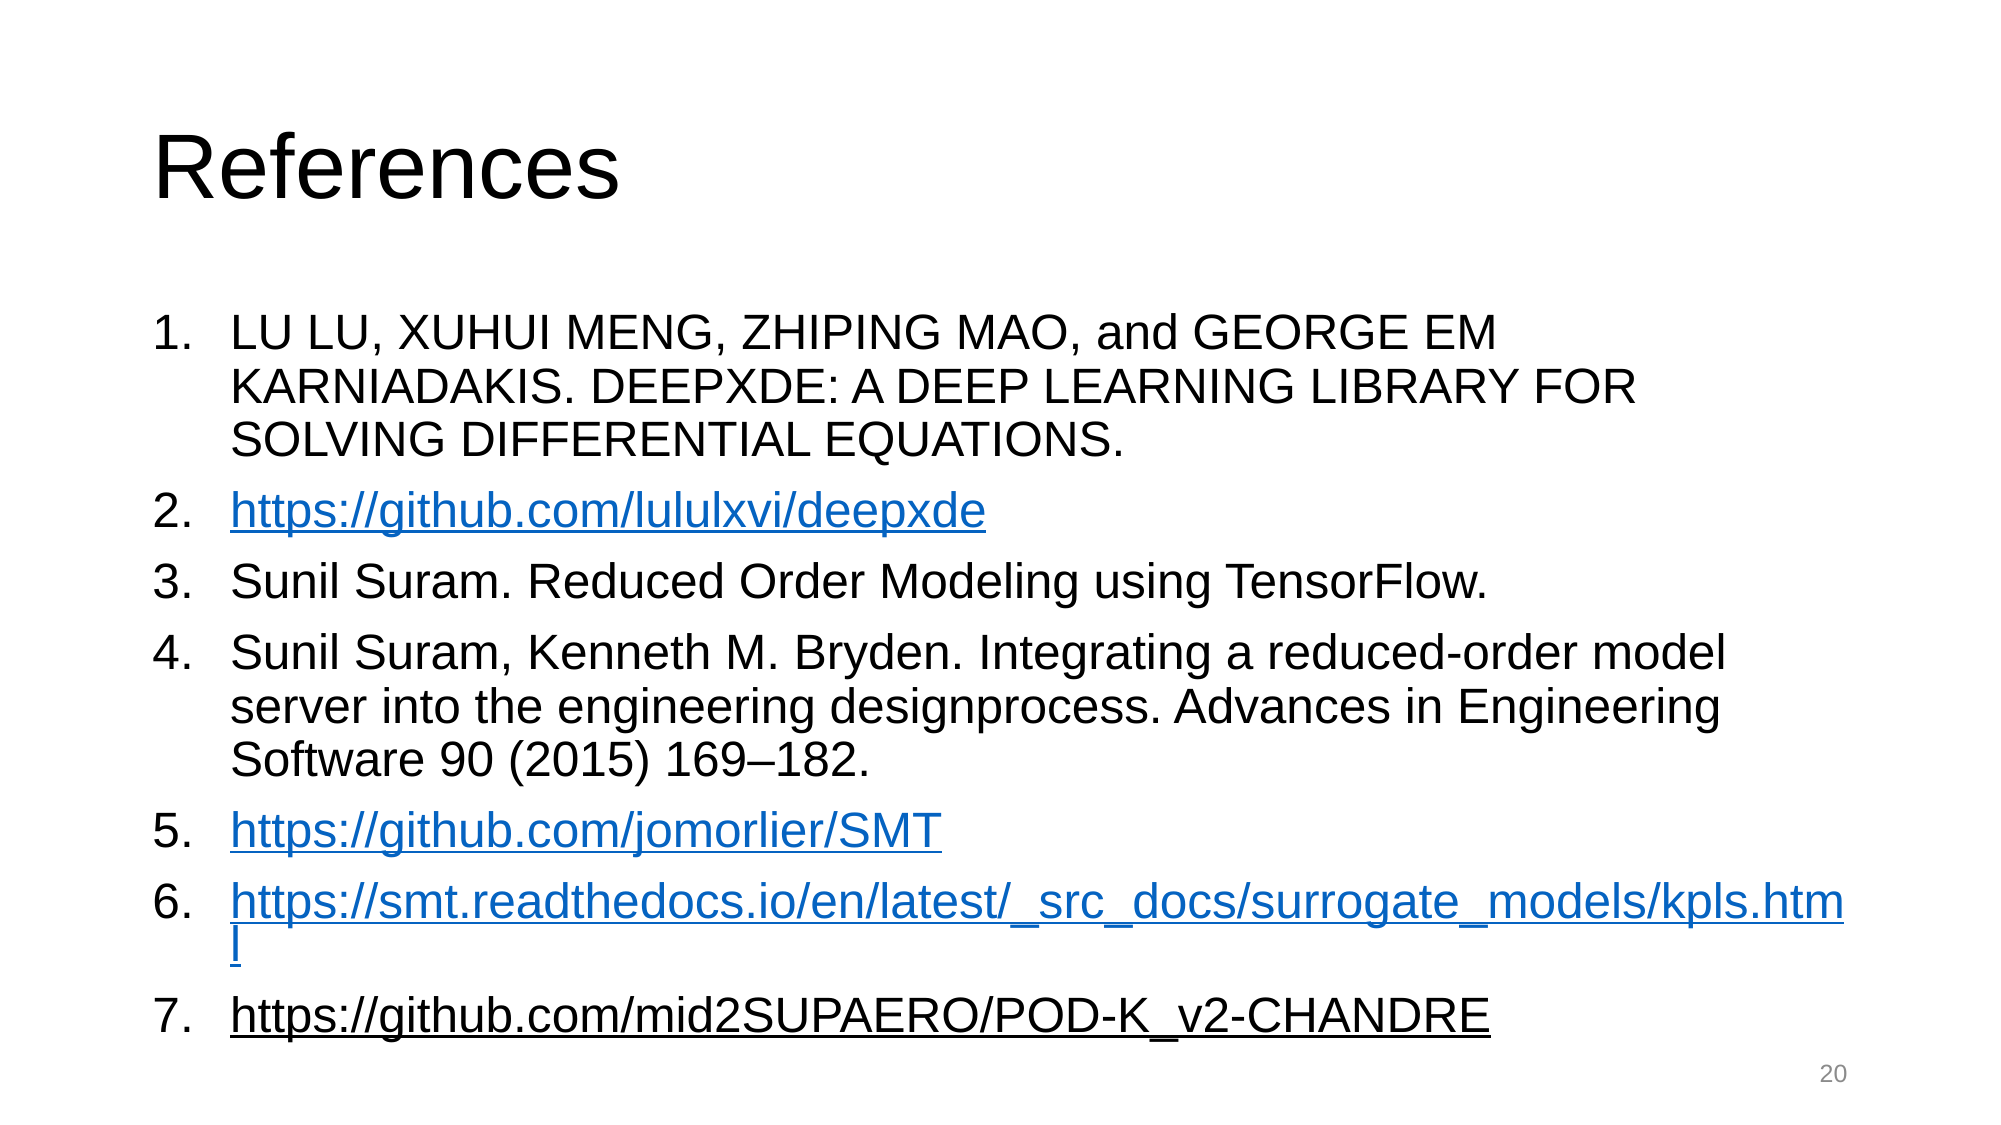

# References
LU LU, XUHUI MENG, ZHIPING MAO, and GEORGE EM KARNIADAKIS. DEEPXDE: A DEEP LEARNING LIBRARY FOR SOLVING DIFFERENTIAL EQUATIONS.
https://github.com/lululxvi/deepxde
Sunil Suram. Reduced Order Modeling using TensorFlow.
Sunil Suram, Kenneth M. Bryden. Integrating a reduced-order model server into the engineering designprocess. Advances in Engineering Software 90 (2015) 169–182.
https://github.com/jomorlier/SMT
https://smt.readthedocs.io/en/latest/_src_docs/surrogate_models/kpls.html
https://github.com/mid2SUPAERO/POD-K_v2-CHANDRE
20